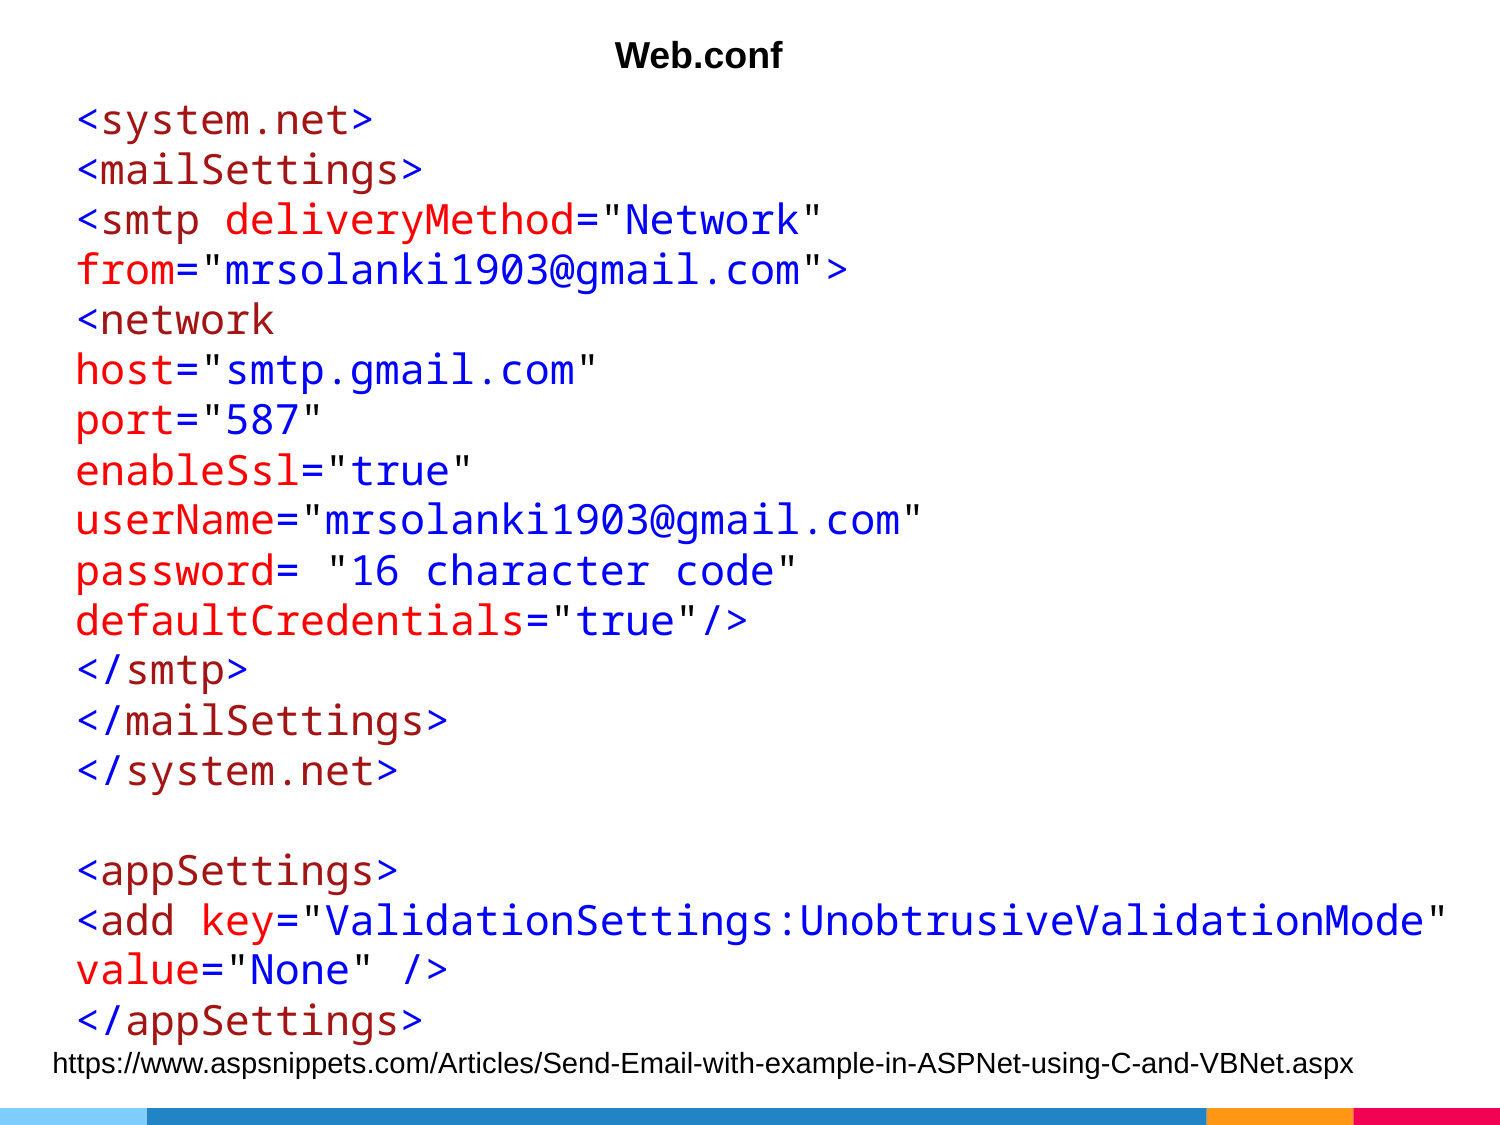

Web.conf
<system.net>
<mailSettings>
<smtp deliveryMethod="Network" from="mrsolanki1903@gmail.com">
<network
host="smtp.gmail.com"
port="587"
enableSsl="true"
userName="mrsolanki1903@gmail.com"
password= "16 character code"
defaultCredentials="true"/>
</smtp>
</mailSettings>
</system.net>

<appSettings>
<add key="ValidationSettings:UnobtrusiveValidationMode" value="None" />
</appSettings>
https://www.aspsnippets.com/Articles/Send-Email-with-example-in-ASPNet-using-C-and-VBNet.aspx